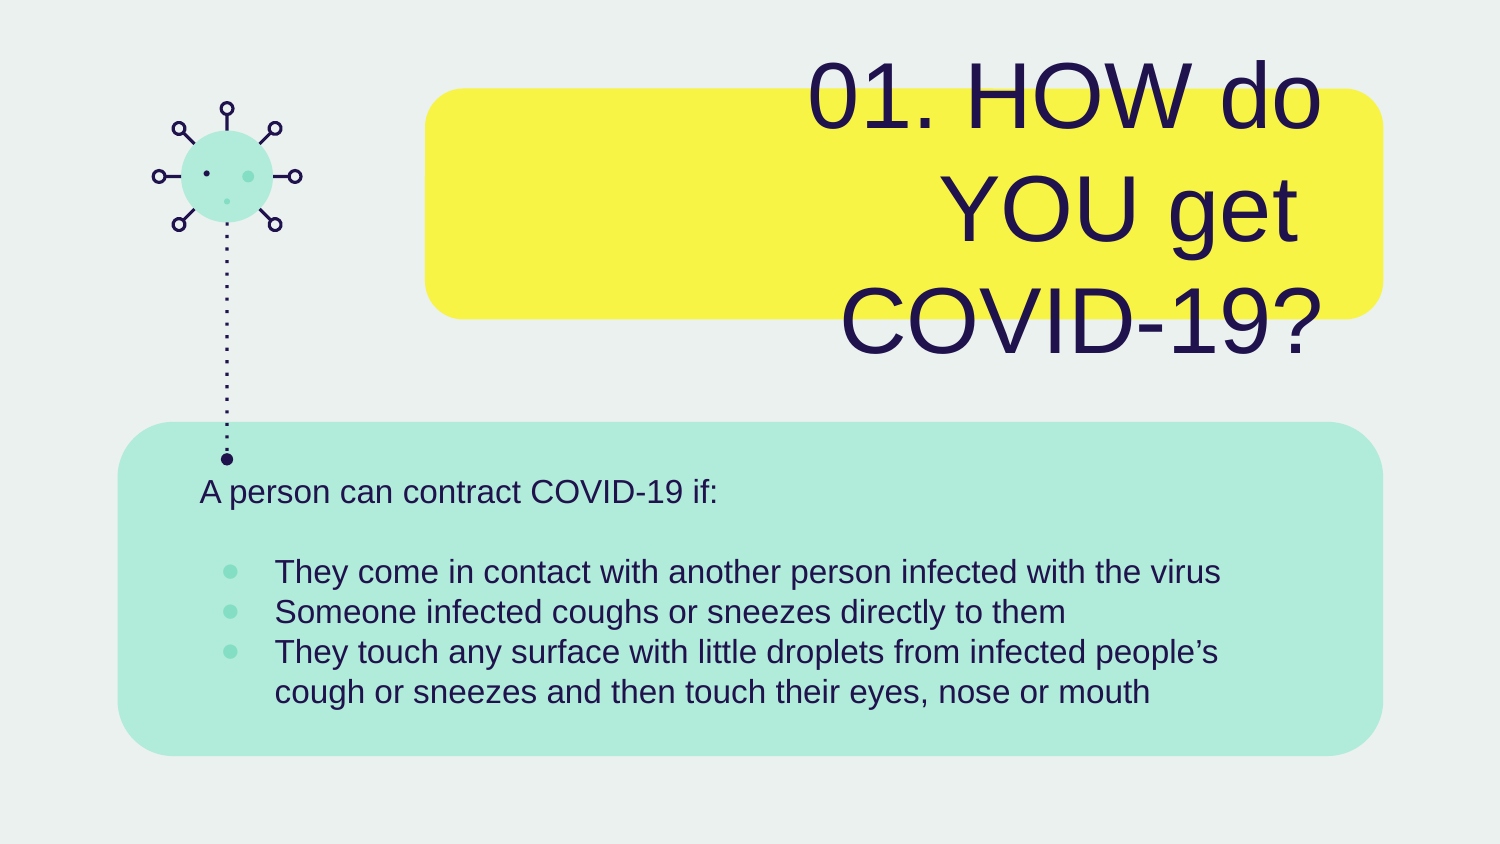

# 01. HOW do YOU get  COVID-19?

A person can contract COVID-19 if:
They come in contact with another person infected with the virus
Someone infected coughs or sneezes directly to them
They touch any surface with little droplets from infected people’s cough or sneezes and then touch their eyes, nose or mouth